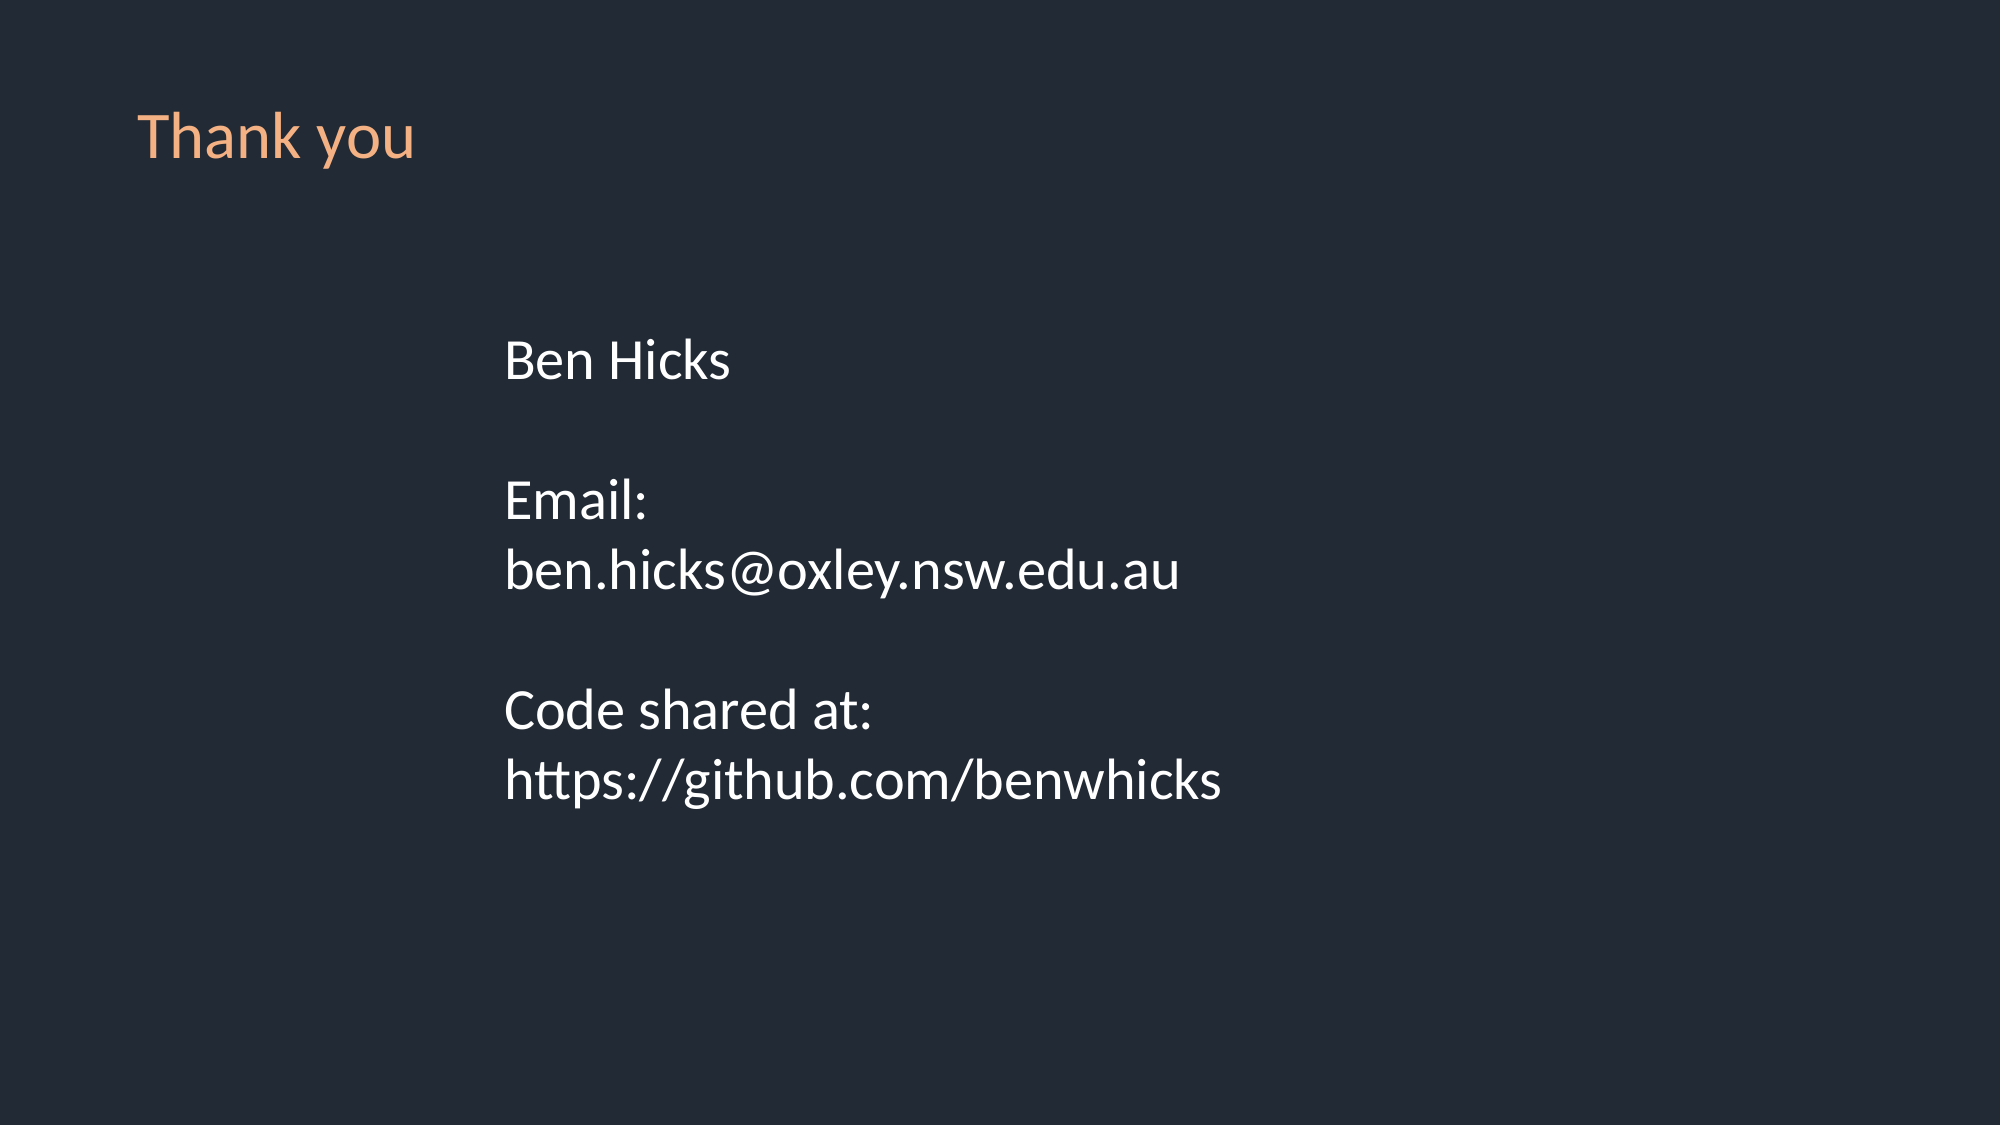

Thank you
Ben Hicks

Email:
ben.hicks@oxley.nsw.edu.au

Code shared at:
https://github.com/benwhicks